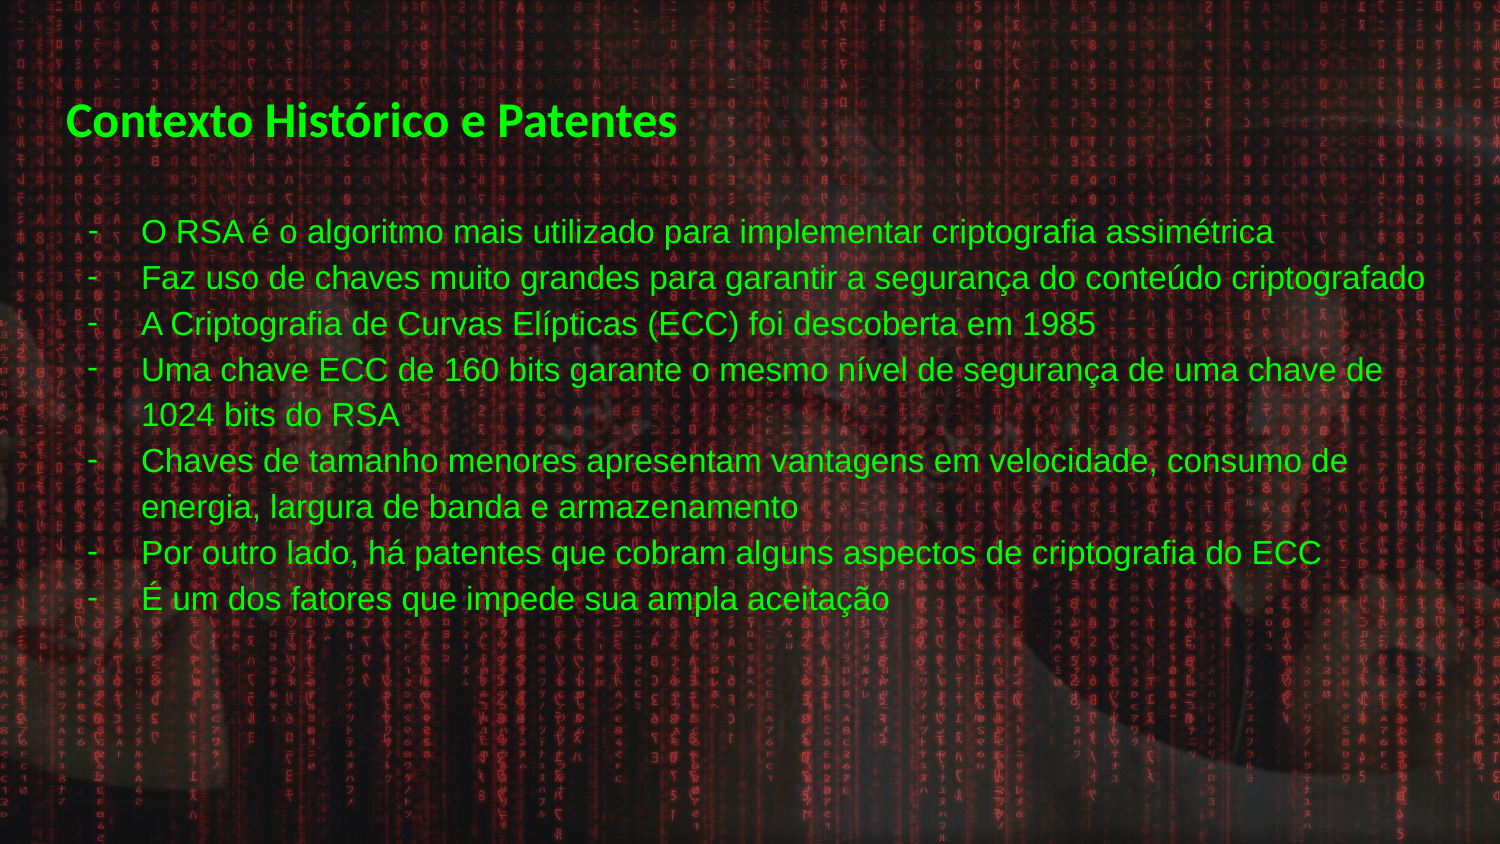

# Contexto Histórico e Patentes
O RSA é o algoritmo mais utilizado para implementar criptografia assimétrica
Faz uso de chaves muito grandes para garantir a segurança do conteúdo criptografado
A Criptografia de Curvas Elípticas (ECC) foi descoberta em 1985
Uma chave ECC de 160 bits garante o mesmo nível de segurança de uma chave de 1024 bits do RSA
Chaves de tamanho menores apresentam vantagens em velocidade, consumo de energia, largura de banda e armazenamento
Por outro lado, há patentes que cobram alguns aspectos de criptografia do ECC
É um dos fatores que impede sua ampla aceitação